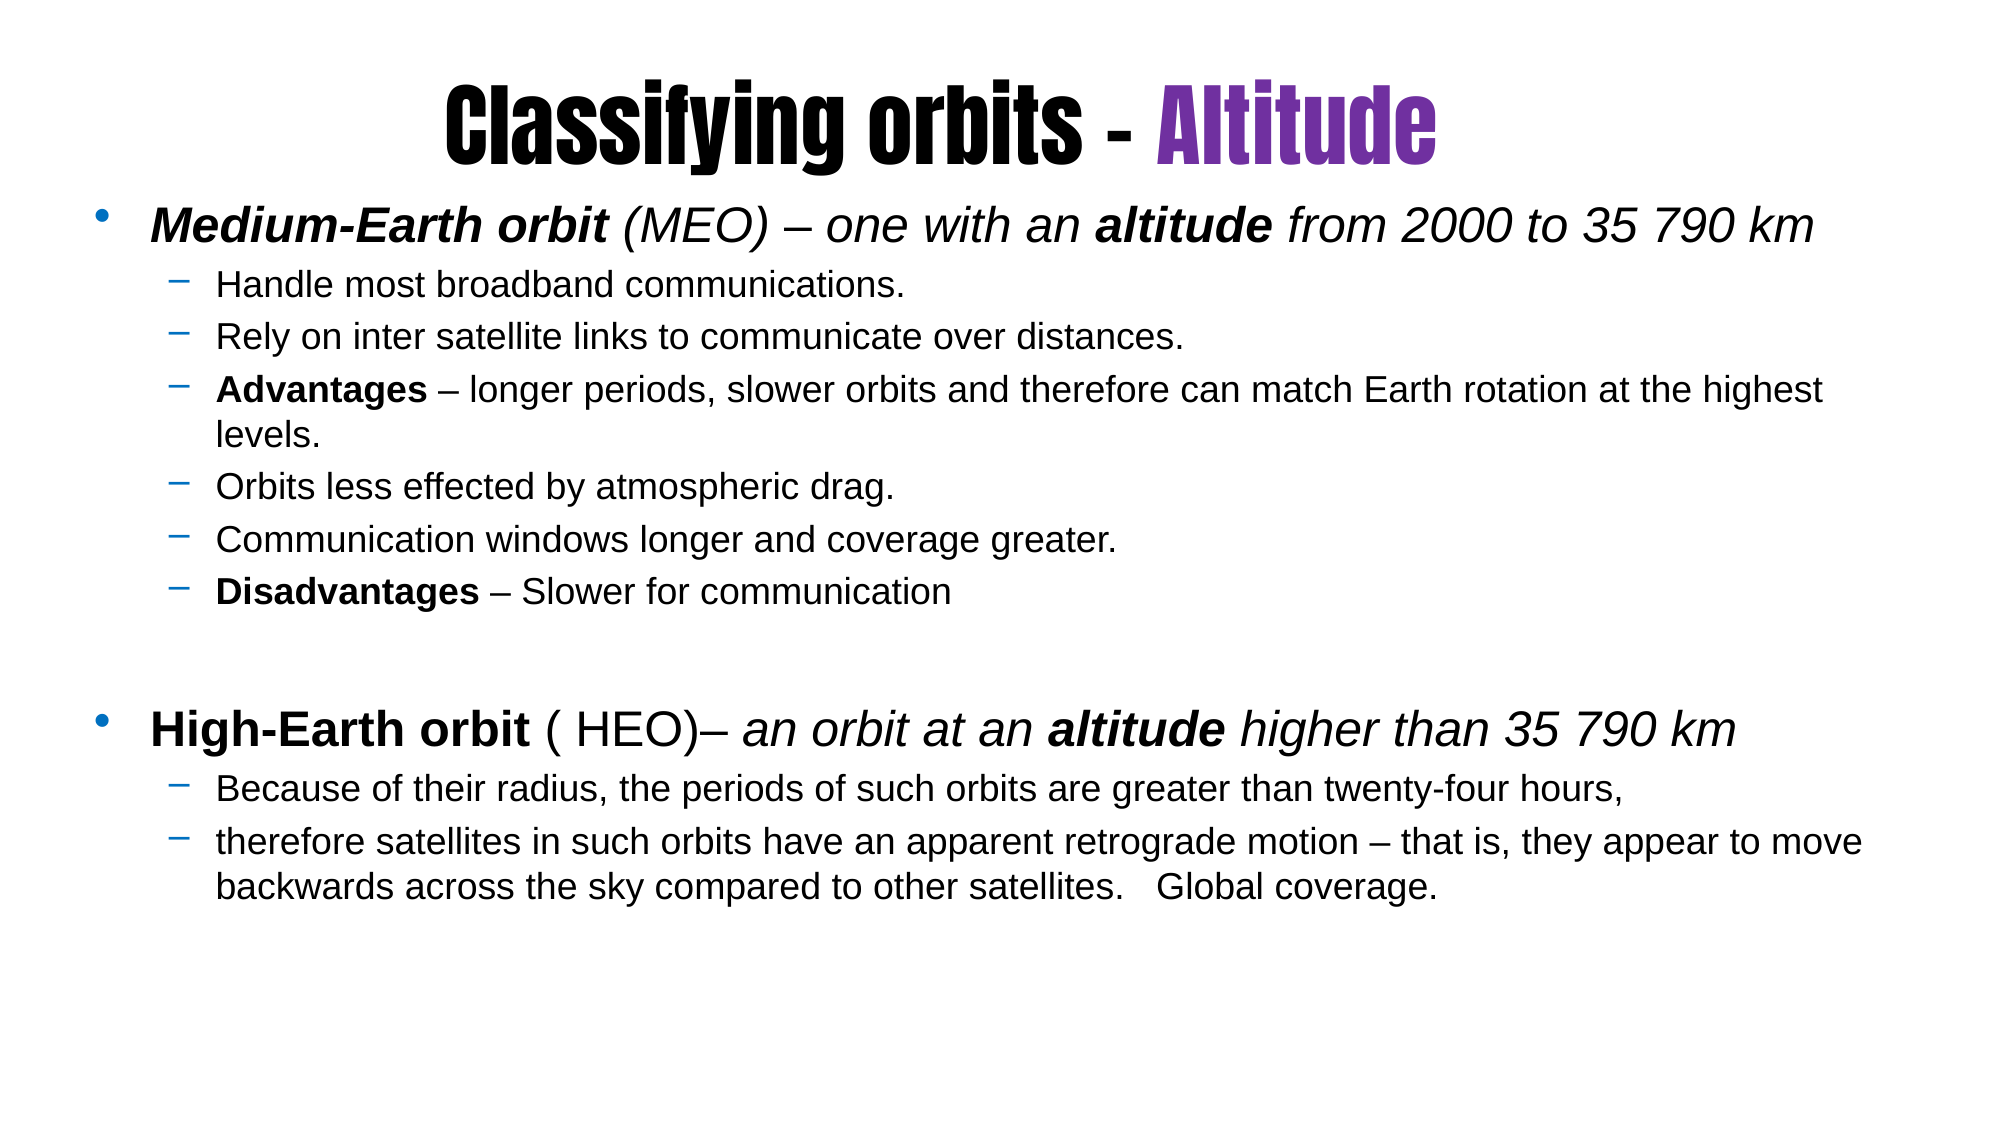

# Classifying orbits - Altitude
Medium-Earth orbit (MEO) – one with an altitude from 2000 to 35 790 km
Handle most broadband communications.
Rely on inter satellite links to communicate over distances.
Advantages – longer periods, slower orbits and therefore can match Earth rotation at the highest levels.
Orbits less effected by atmospheric drag.
Communication windows longer and coverage greater.
Disadvantages – Slower for communication

High-Earth orbit ( HEO)– an orbit at an altitude higher than 35 790 km
Because of their radius, the periods of such orbits are greater than twenty-four hours,
therefore satellites in such orbits have an apparent retrograde motion – that is, they appear to move backwards across the sky compared to other satellites.   Global coverage.